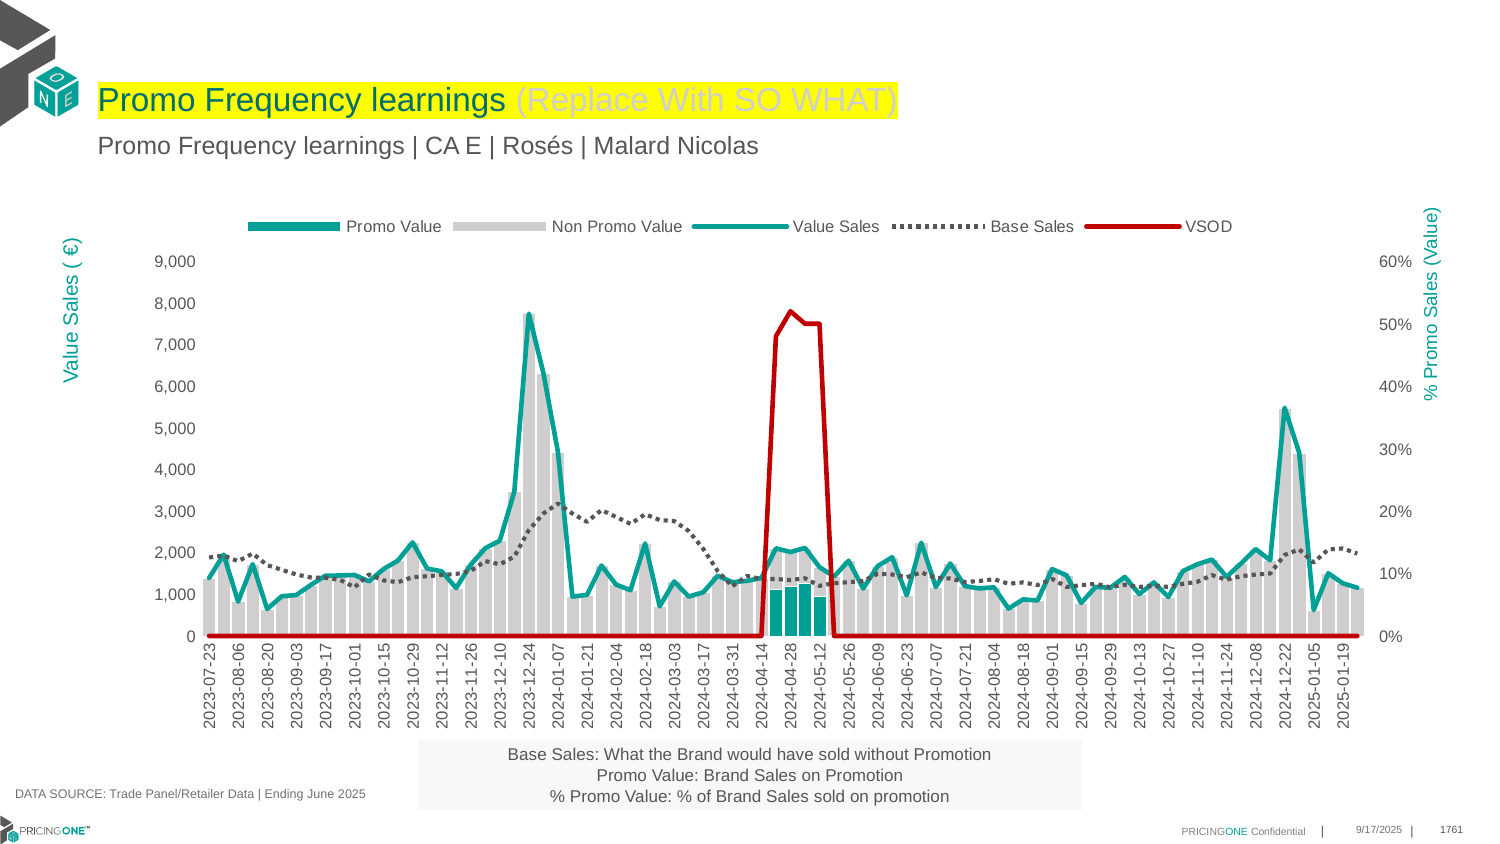

# Promo Frequency learnings (Replace With SO WHAT)
Promo Frequency learnings | CA E | Rosés | Malard Nicolas

### Chart

| Category | Promo Value | Non Promo Value | Value Sales | Base Sales | VSOD |
|---|---|---|---|---|---|
| 45130 | 0.0 | 1390.0 | 1390.0 | 1884.0 | 0.0 |
| 45137 | 0.0 | 1954.0 | 1954.0 | 1932.0 | 0.0 |
| 45144 | 0.0 | 823.0 | 823.0 | 1796.0 | 0.0 |
| 45151 | 0.0 | 1724.0 | 1724.0 | 1980.0 | 0.0 |
| 45158 | 0.0 | 646.0 | 646.0 | 1700.0 | 0.0 |
| 45165 | 0.0 | 952.0 | 952.0 | 1588.0 | 0.0 |
| 45172 | 0.0 | 984.0 | 984.0 | 1476.0 | 0.0 |
| 45179 | 0.0 | 1223.0 | 1223.0 | 1404.0 | 0.0 |
| 45186 | 0.0 | 1446.0 | 1446.0 | 1398.0 | 0.0 |
| 45193 | 0.0 | 1452.0 | 1452.0 | 1350.0 | 0.0 |
| 45200 | 0.0 | 1465.0 | 1465.0 | 1167.0 | 0.0 |
| 45207 | 0.0 | 1311.0 | 1311.0 | 1476.0 | 0.0 |
| 45214 | 0.0 | 1605.0 | 1605.0 | 1334.0 | 0.0 |
| 45221 | 0.0 | 1812.0 | 1812.0 | 1292.0 | 0.0 |
| 45228 | 0.0 | 2248.0 | 2248.0 | 1411.0 | 0.0 |
| 45235 | 0.0 | 1618.0 | 1618.0 | 1435.0 | 0.0 |
| 45242 | 0.0 | 1553.0 | 1553.0 | 1465.0 | 0.0 |
| 45249 | 0.0 | 1151.0 | 1151.0 | 1489.0 | 0.0 |
| 45256 | 0.0 | 1710.0 | 1710.0 | 1561.0 | 0.0 |
| 45263 | 0.0 | 2106.0 | 2106.0 | 1798.0 | 0.0 |
| 45270 | 0.0 | 2288.0 | 2288.0 | 1721.0 | 0.0 |
| 45277 | 0.0 | 3466.0 | 3466.0 | 1904.0 | 0.0 |
| 45284 | 0.0 | 7742.0 | 7742.0 | 2542.0 | 0.0 |
| 45291 | 0.0 | 6318.0 | 6318.0 | 2940.0 | 0.0 |
| 45298 | 0.0 | 4426.0 | 4426.0 | 3180.0 | 0.0 |
| 45305 | 0.0 | 946.0 | 946.0 | 2940.0 | 0.0 |
| 45312 | 0.0 | 986.0 | 986.0 | 2741.0 | 0.0 |
| 45319 | 0.0 | 1691.0 | 1691.0 | 3024.0 | 0.0 |
| 45326 | 0.0 | 1232.0 | 1232.0 | 2858.0 | 0.0 |
| 45333 | 0.0 | 1099.0 | 1099.0 | 2692.0 | 0.0 |
| 45340 | 0.0 | 2222.0 | 2222.0 | 2923.0 | 0.0 |
| 45347 | 0.0 | 710.0 | 710.0 | 2784.0 | 0.0 |
| 45354 | 0.0 | 1309.0 | 1309.0 | 2760.0 | 0.0 |
| 45361 | 0.0 | 945.0 | 945.0 | 2520.0 | 0.0 |
| 45368 | 0.0 | 1049.0 | 1049.0 | 2092.0 | 0.0 |
| 45375 | 0.0 | 1448.0 | 1448.0 | 1554.0 | 0.0 |
| 45382 | 0.0 | 1292.0 | 1292.0 | 1192.0 | 0.0 |
| 45389 | 0.0 | 1323.0 | 1323.0 | 1441.0 | 0.0 |
| 45396 | 0.0 | 1391.0 | 1391.0 | 1367.0 | 0.0 |
| 45403 | 1127.0 | 977.0 | 2104.0 | 1367.0 | 0.48 |
| 45410 | 1188.0 | 827.0 | 2015.0 | 1343.0 | 0.52 |
| 45417 | 1262.0 | 852.0 | 2114.0 | 1385.0 | 0.5 |
| 45424 | 949.0 | 703.0 | 1652.0 | 1204.0 | 0.5 |
| 45431 | 20.0 | 1405.0 | 1425.0 | 1268.0 | 0.0 |
| 45438 | 0.0 | 1806.0 | 1806.0 | 1292.0 | 0.0 |
| 45445 | 0.0 | 1138.0 | 1138.0 | 1318.0 | 0.0 |
| 45452 | 0.0 | 1676.0 | 1676.0 | 1493.0 | 0.0 |
| 45459 | 0.0 | 1892.0 | 1892.0 | 1476.0 | 0.0 |
| 45466 | 0.0 | 976.0 | 976.0 | 1411.0 | 0.0 |
| 45473 | 0.0 | 2241.0 | 2241.0 | 1526.0 | 0.0 |
| 45480 | 0.0 | 1177.0 | 1177.0 | 1394.0 | 0.0 |
| 45487 | 0.0 | 1740.0 | 1740.0 | 1379.0 | 0.0 |
| 45494 | 0.0 | 1196.0 | 1196.0 | 1295.0 | 0.0 |
| 45501 | 0.0 | 1142.0 | 1142.0 | 1320.0 | 0.0 |
| 45508 | 0.0 | 1168.0 | 1168.0 | 1362.0 | 0.0 |
| 45515 | 0.0 | 656.0 | 656.0 | 1254.0 | 0.0 |
| 45522 | 0.0 | 878.0 | 878.0 | 1286.0 | 0.0 |
| 45529 | 0.0 | 852.0 | 852.0 | 1221.0 | 0.0 |
| 45536 | 0.0 | 1607.0 | 1607.0 | 1370.0 | 0.0 |
| 45543 | 0.0 | 1455.0 | 1455.0 | 1178.0 | 0.0 |
| 45550 | 0.0 | 792.0 | 792.0 | 1218.0 | 0.0 |
| 45557 | 0.0 | 1179.0 | 1179.0 | 1252.0 | 0.0 |
| 45564 | 0.0 | 1154.0 | 1154.0 | 1168.0 | 0.0 |
| 45571 | 0.0 | 1418.0 | 1418.0 | 1228.0 | 0.0 |
| 45578 | 0.0 | 1005.0 | 1005.0 | 1178.0 | 0.0 |
| 45585 | 0.0 | 1285.0 | 1285.0 | 1202.0 | 0.0 |
| 45592 | 0.0 | 934.0 | 934.0 | 1178.0 | 0.0 |
| 45599 | 0.0 | 1559.0 | 1559.0 | 1252.0 | 0.0 |
| 45606 | 0.0 | 1722.0 | 1722.0 | 1302.0 | 0.0 |
| 45613 | 0.0 | 1835.0 | 1835.0 | 1460.0 | 0.0 |
| 45620 | 0.0 | 1419.0 | 1419.0 | 1351.0 | 0.0 |
| 45627 | 0.0 | 1740.0 | 1740.0 | 1435.0 | 0.0 |
| 45634 | 0.0 | 2088.0 | 2088.0 | 1475.0 | 0.0 |
| 45641 | 0.0 | 1818.0 | 1818.0 | 1499.0 | 0.0 |
| 45648 | 0.0 | 5483.0 | 5483.0 | 1946.0 | 0.0 |
| 45655 | 0.0 | 4402.0 | 4402.0 | 2078.0 | 0.0 |
| 45662 | 0.0 | 622.0 | 622.0 | 1762.0 | 0.0 |
| 45669 | 0.0 | 1504.0 | 1504.0 | 2078.0 | 0.0 |
| 45676 | 0.0 | 1265.0 | 1265.0 | 2102.0 | 0.0 |
| 45683 | 0.0 | 1158.0 | 1158.0 | 1979.0 | 0.0 |
% Promo Sales (Value)
Value Sales ( €)
Base Sales: What the Brand would have sold without Promotion
Promo Value: Brand Sales on Promotion
% Promo Value: % of Brand Sales sold on promotion
DATA SOURCE: Trade Panel/Retailer Data | Ending June 2025

9/17/2025
1761